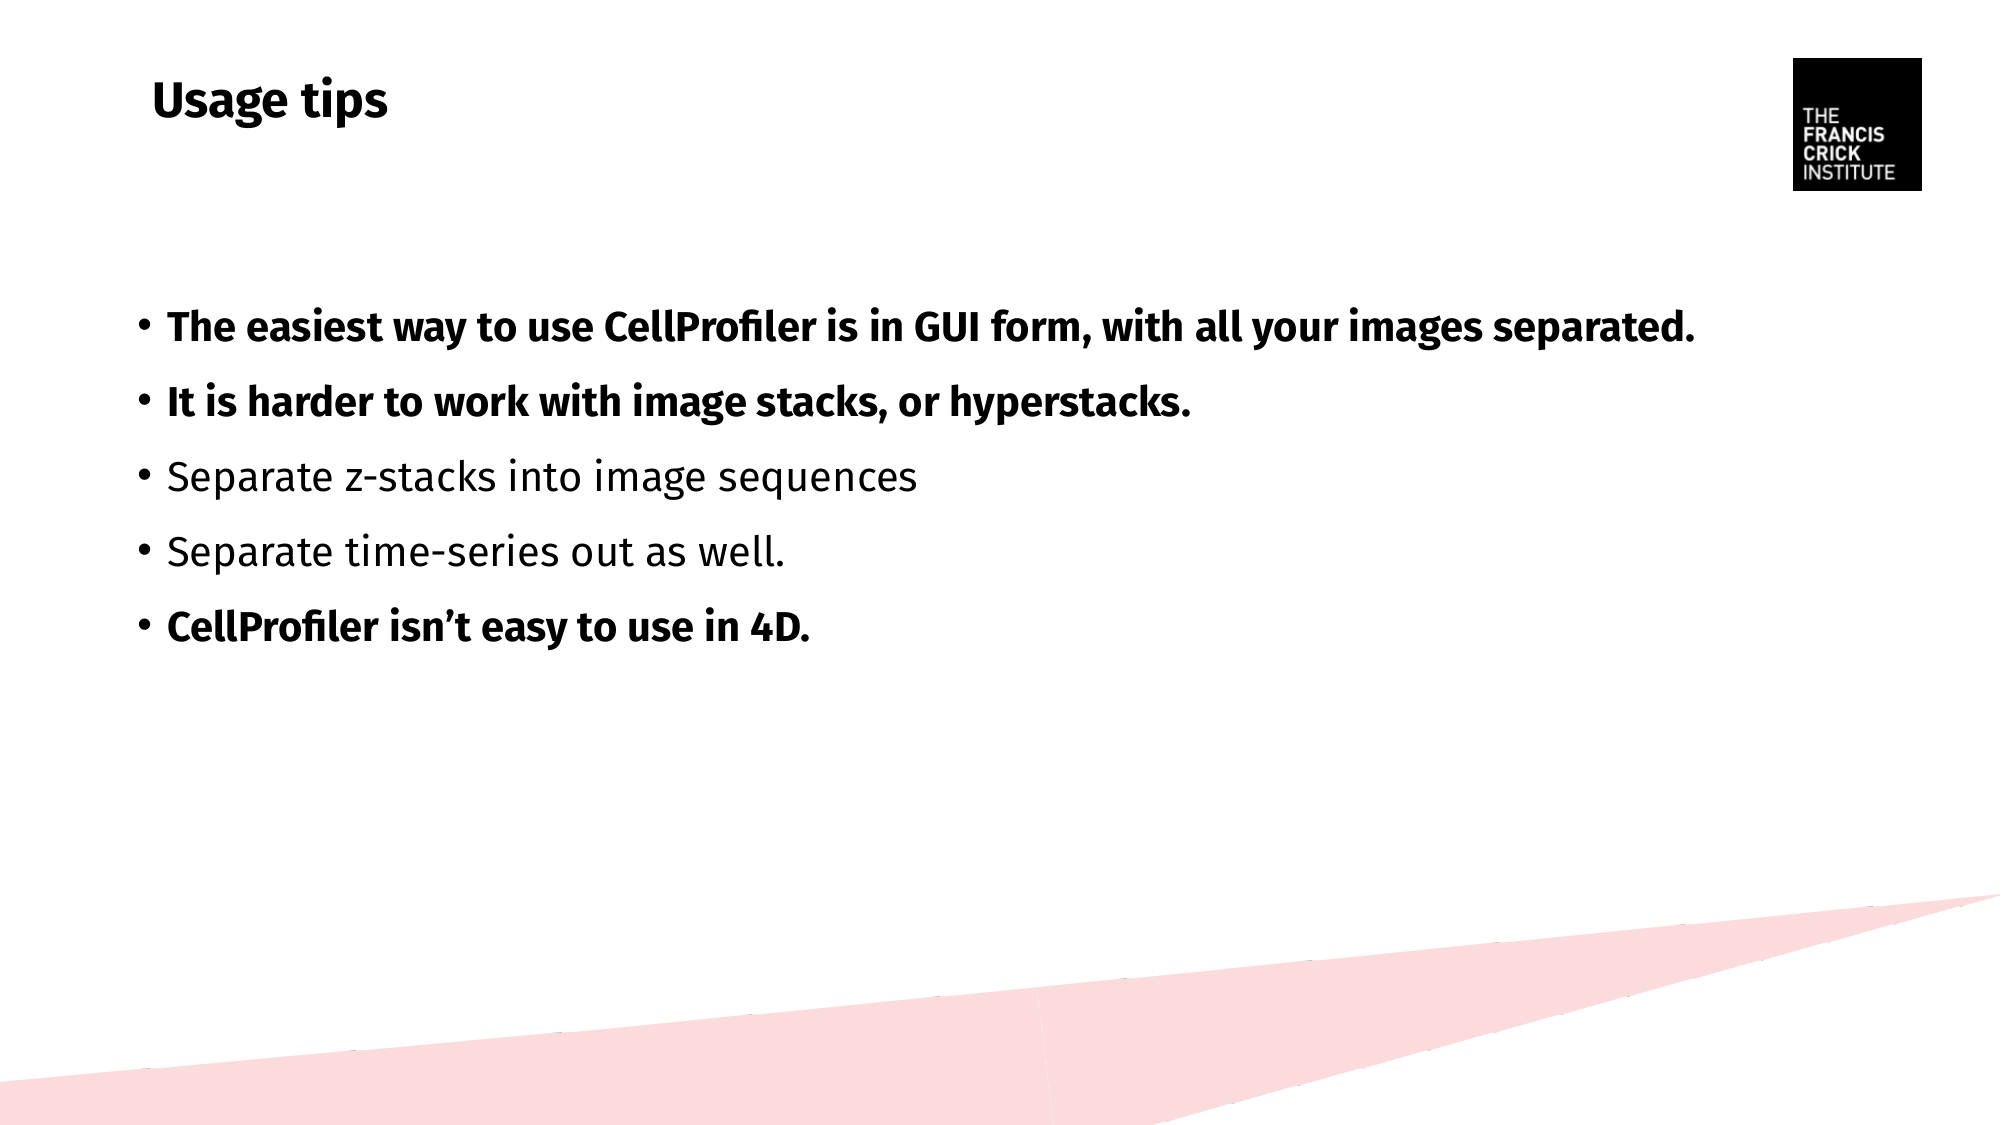

# Usage tips
The easiest way to use CellProfiler is in GUI form, with all your images separated.
It is harder to work with image stacks, or hyperstacks.
Separate z-stacks into image sequences
Separate time-series out as well.
CellProfiler isn’t easy to use in 4D.